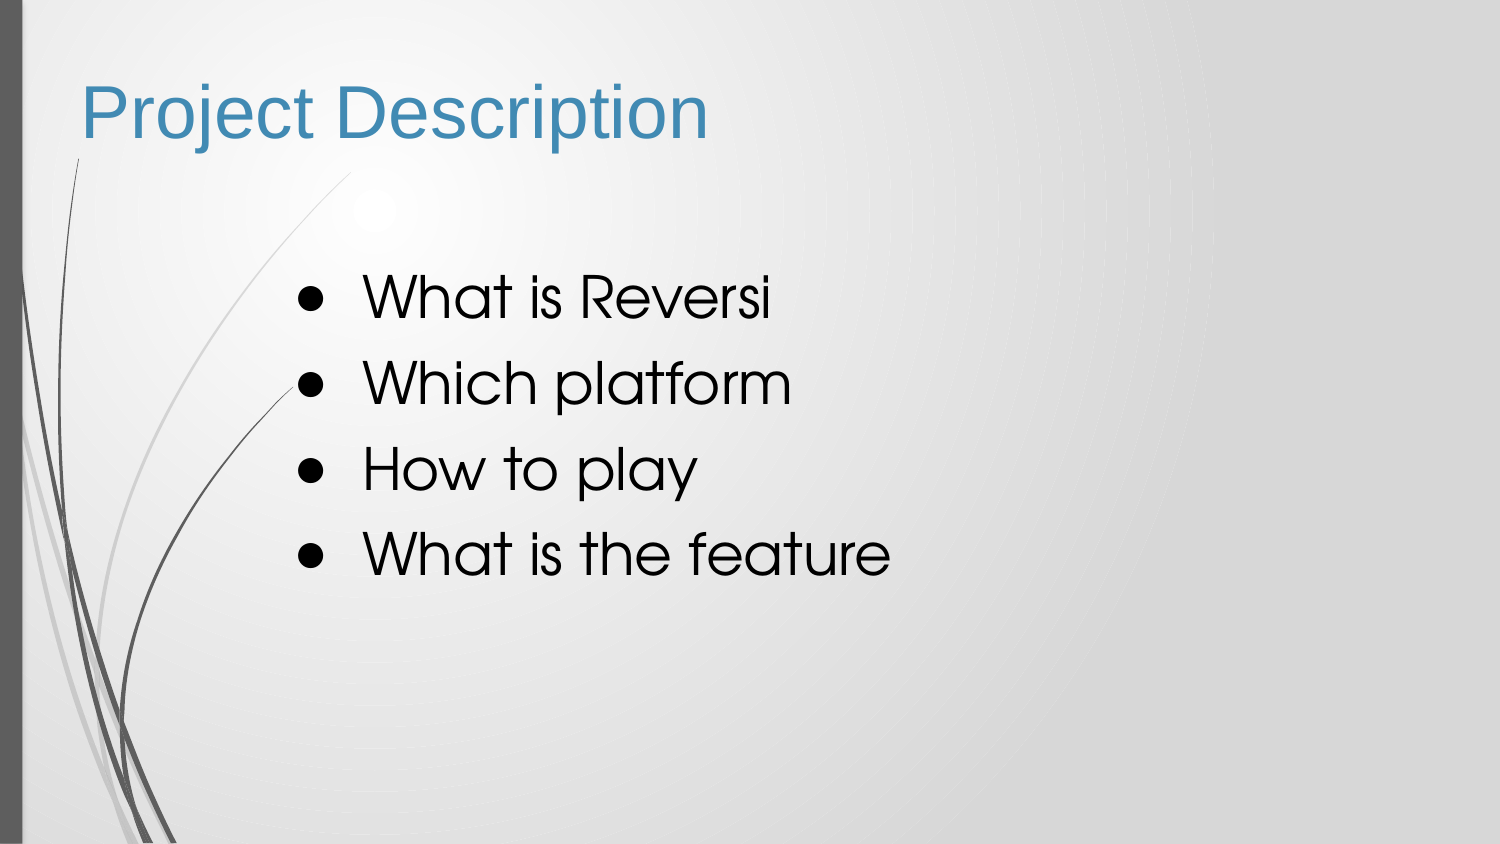

Project Description
What is Reversi
Which platform
How to play
What is the feature